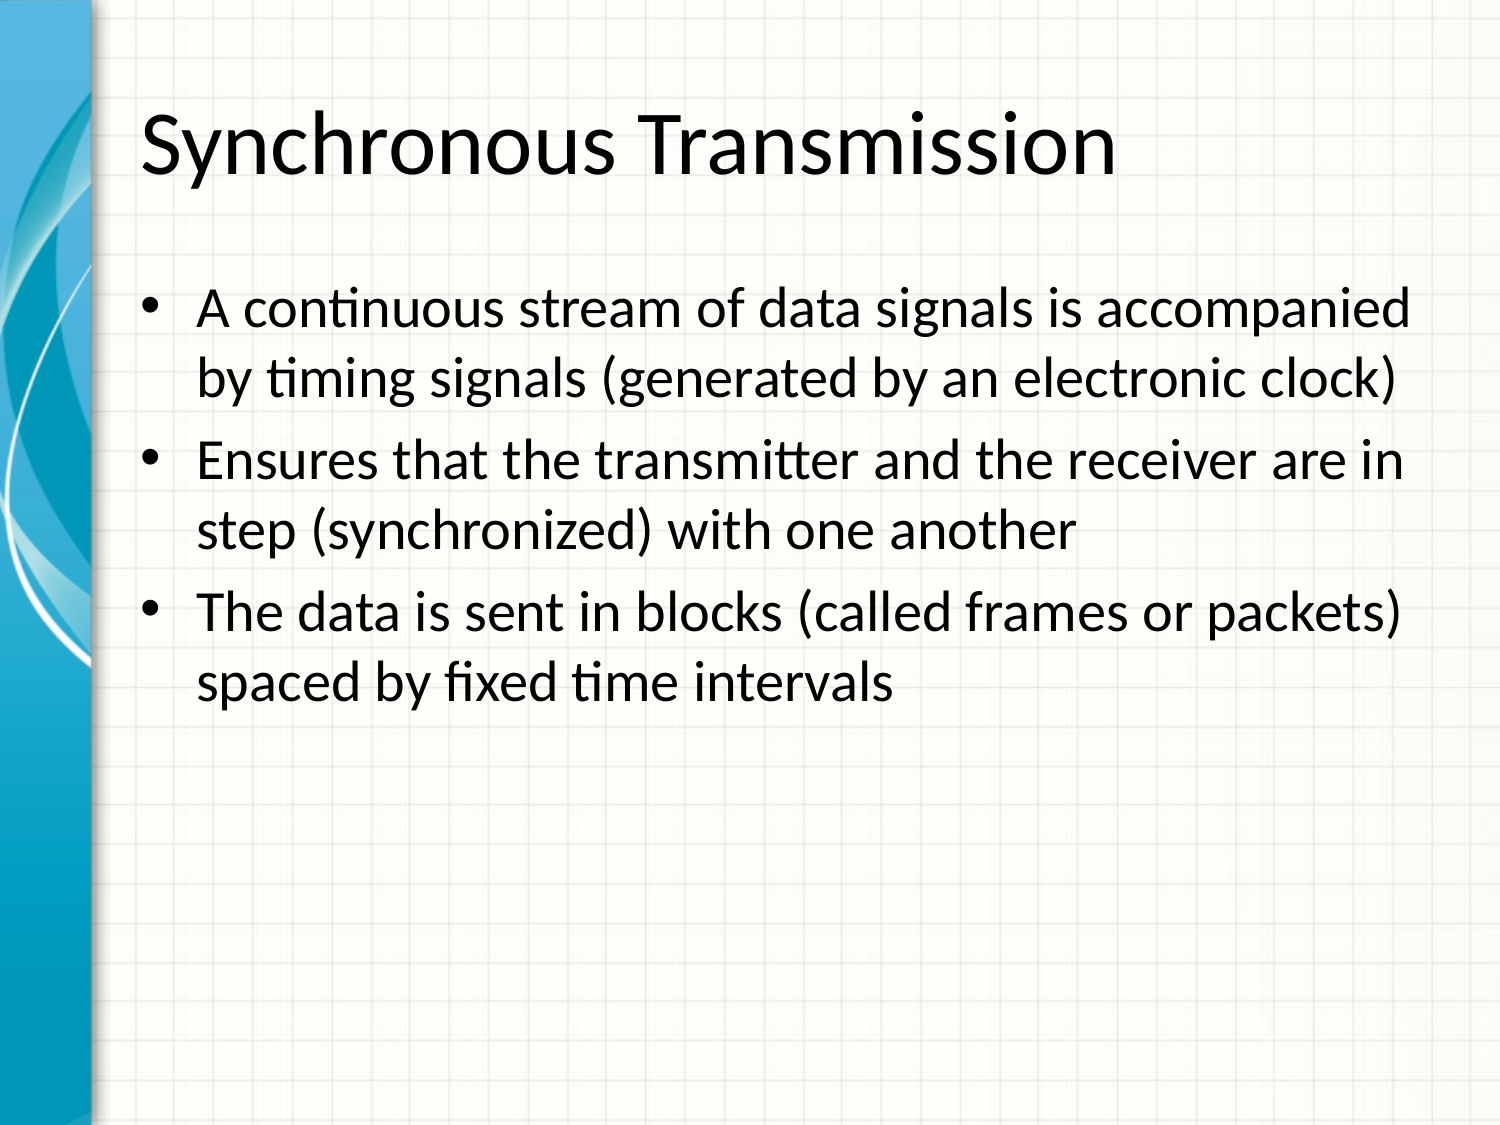

# Synchronous Transmission
A continuous stream of data signals is accompanied by timing signals (generated by an electronic clock)
Ensures that the transmitter and the receiver are in step (synchronized) with one another
The data is sent in blocks (called frames or packets) spaced by fixed time intervals